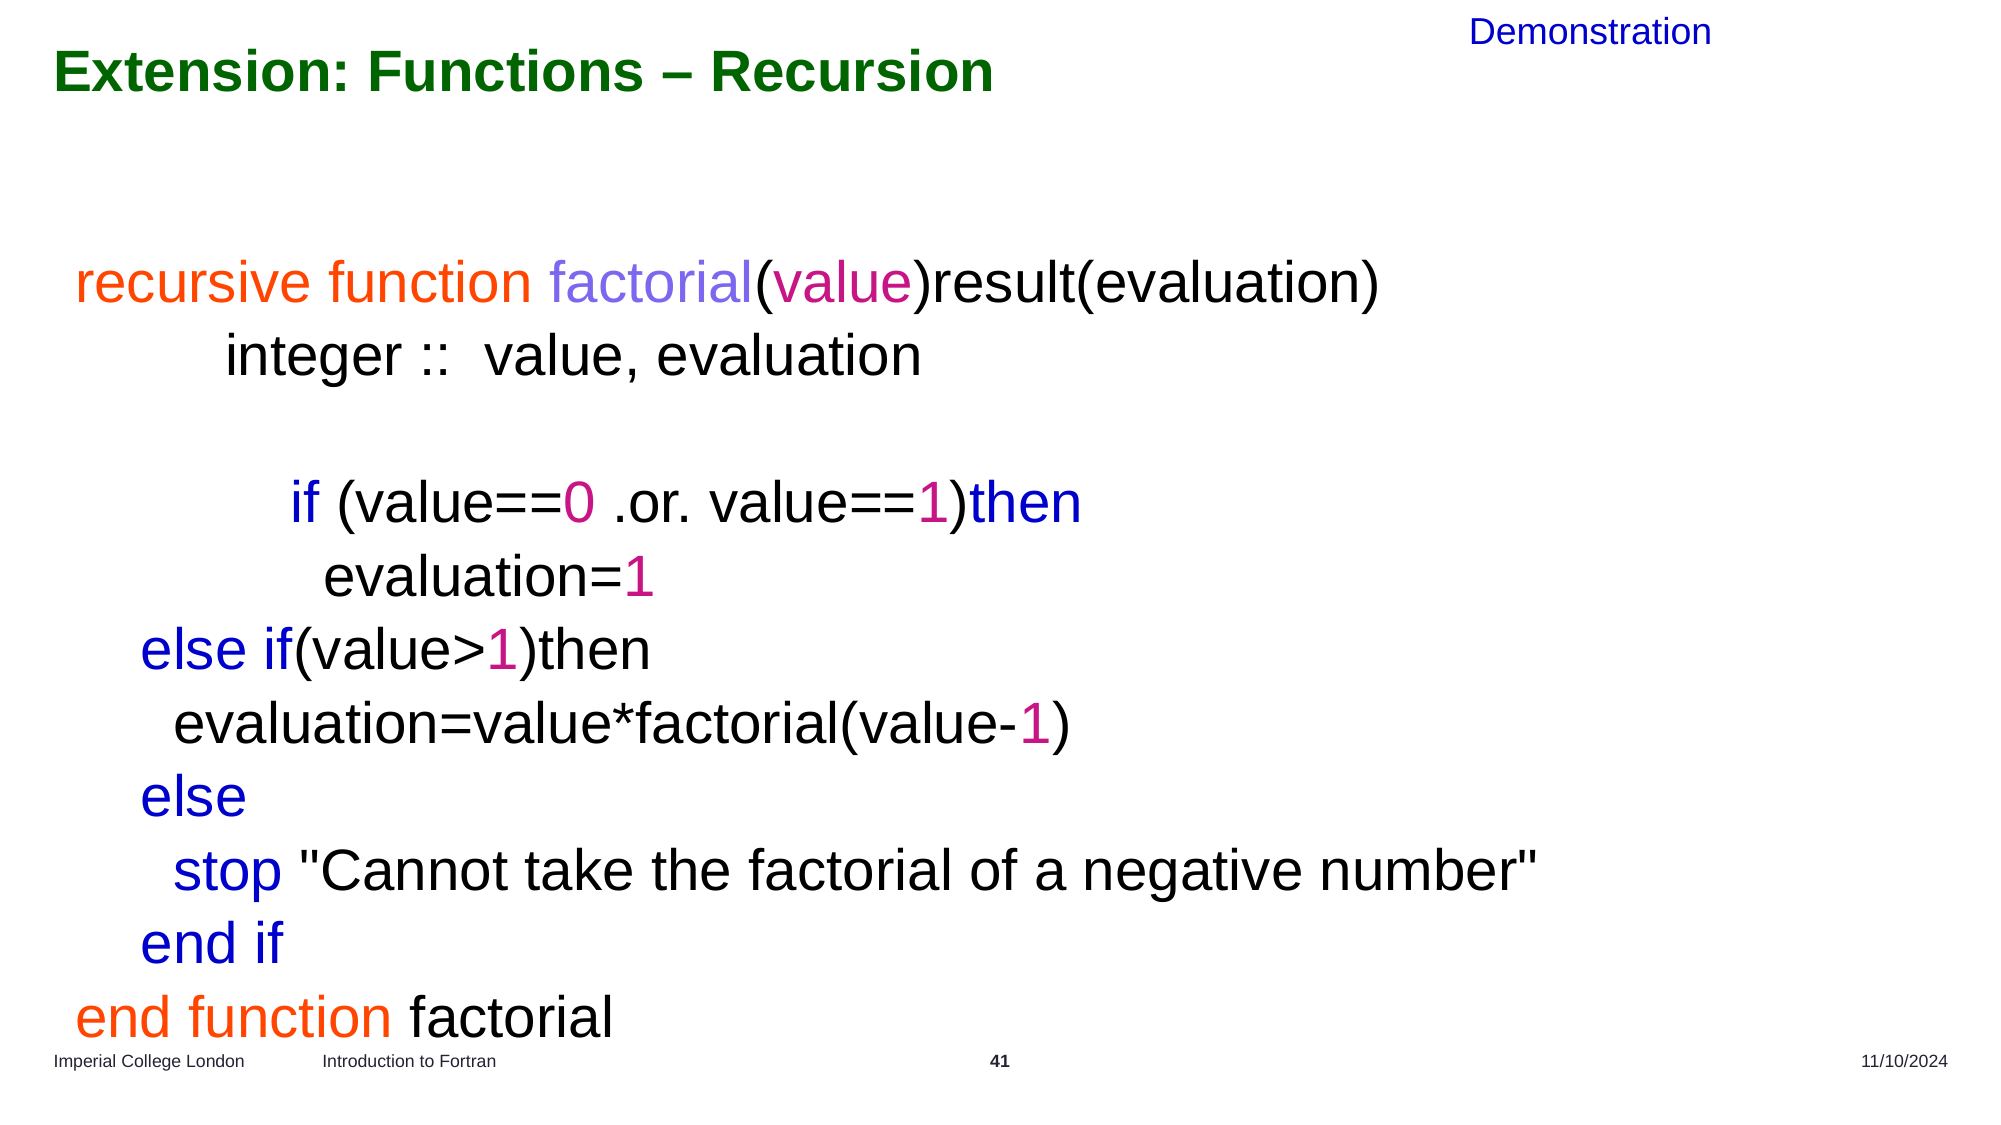

Demonstration
# Extension: Functions – Recursion
recursive function factorial(value)result(evaluation)
	integer ::  value, evaluation

	if (value==0 .or. value==1)then
	  evaluation=1
else if(value>1)then
  evaluation=value*factorial(value-1)
else
  stop "Cannot take the factorial of a negative number"
end if
end function factorial
Introduction to Fortran
41
11/10/2024